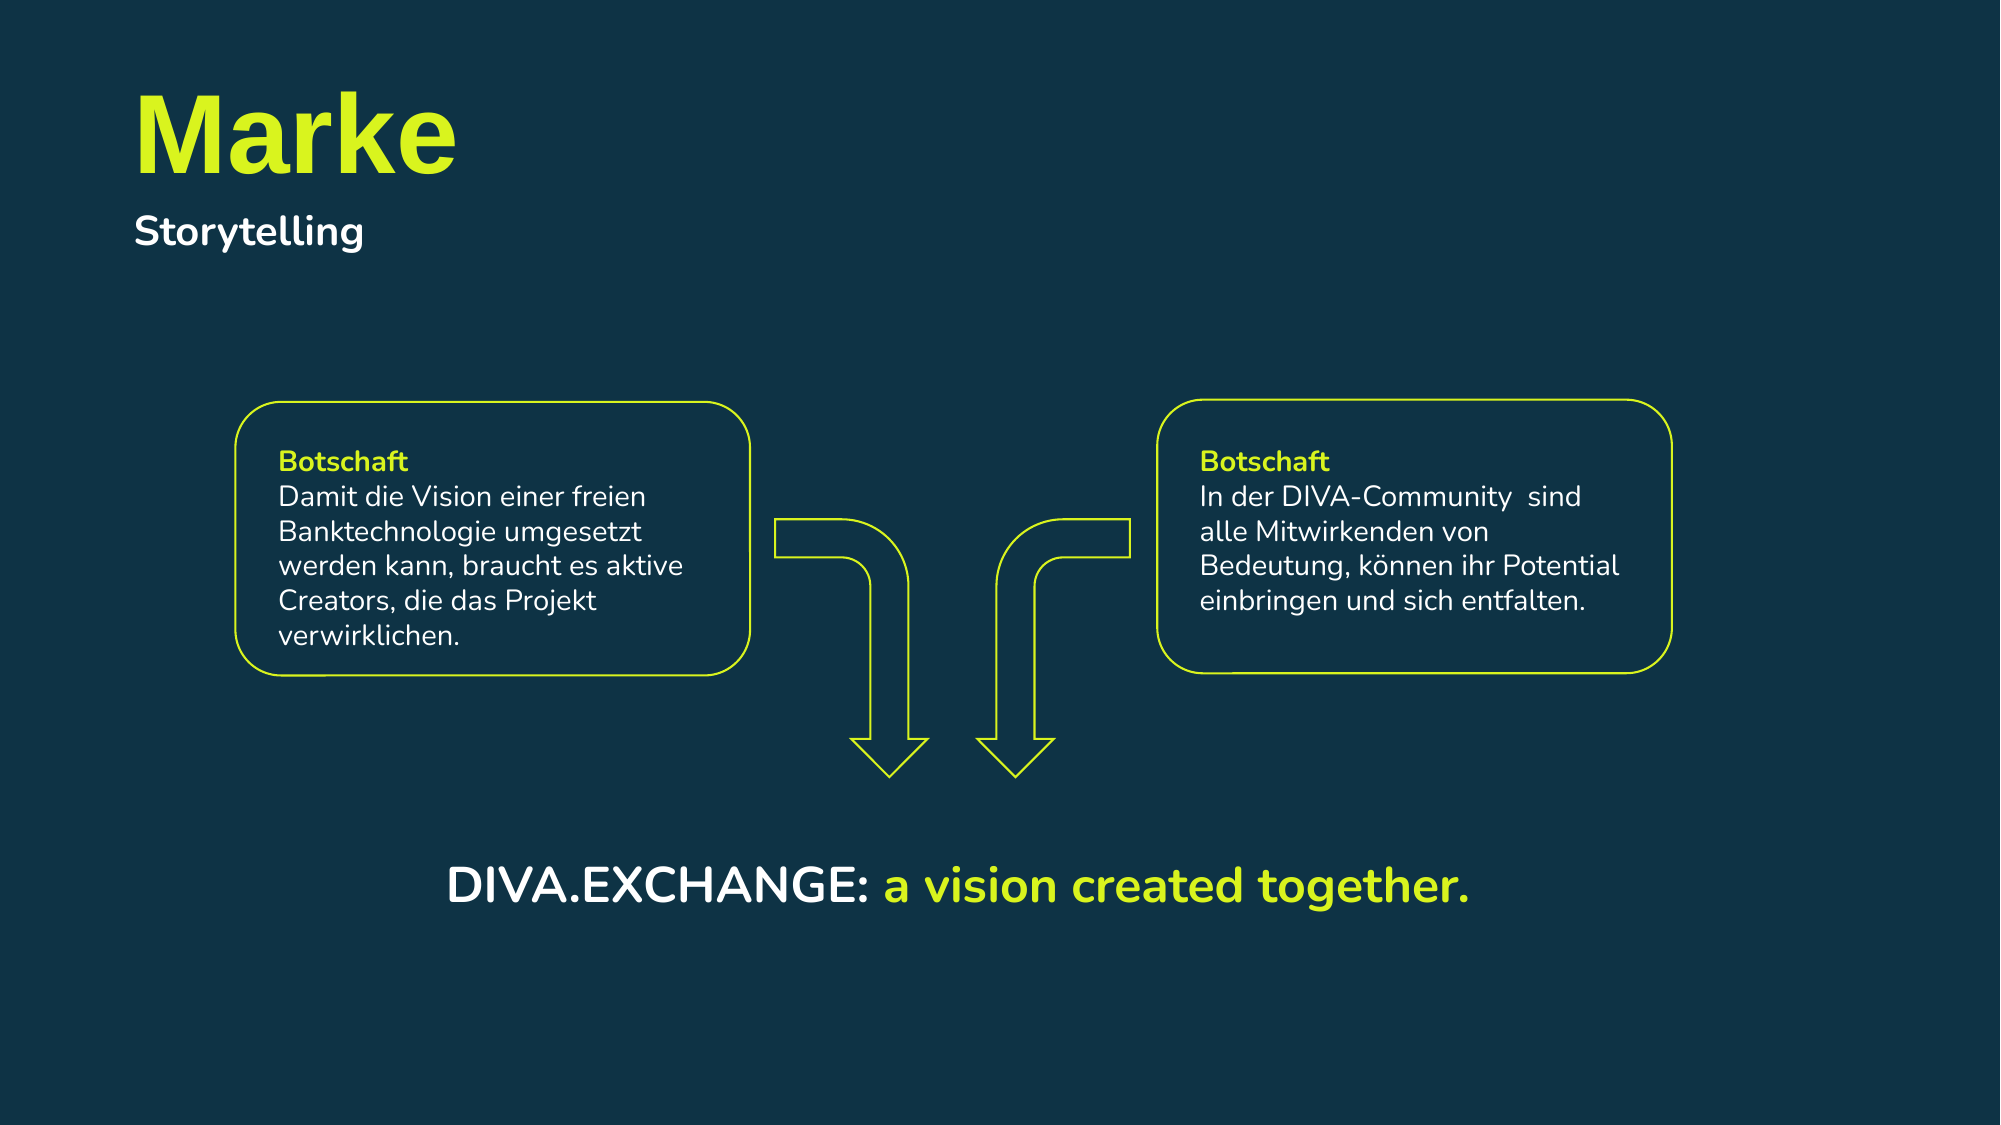

# Marke
Storytelling

Botschaft
Damit die Vision einer freien Banktechnologie umgesetzt werden kann, braucht es aktive Creators, die das Projekt verwirklichen.
Botschaft
In der DIVA-Community  sind alle Mitwirkenden von Bedeutung, können ihr Potential einbringen und sich entfalten.

DIVA.EXCHANGE: a vision created together.